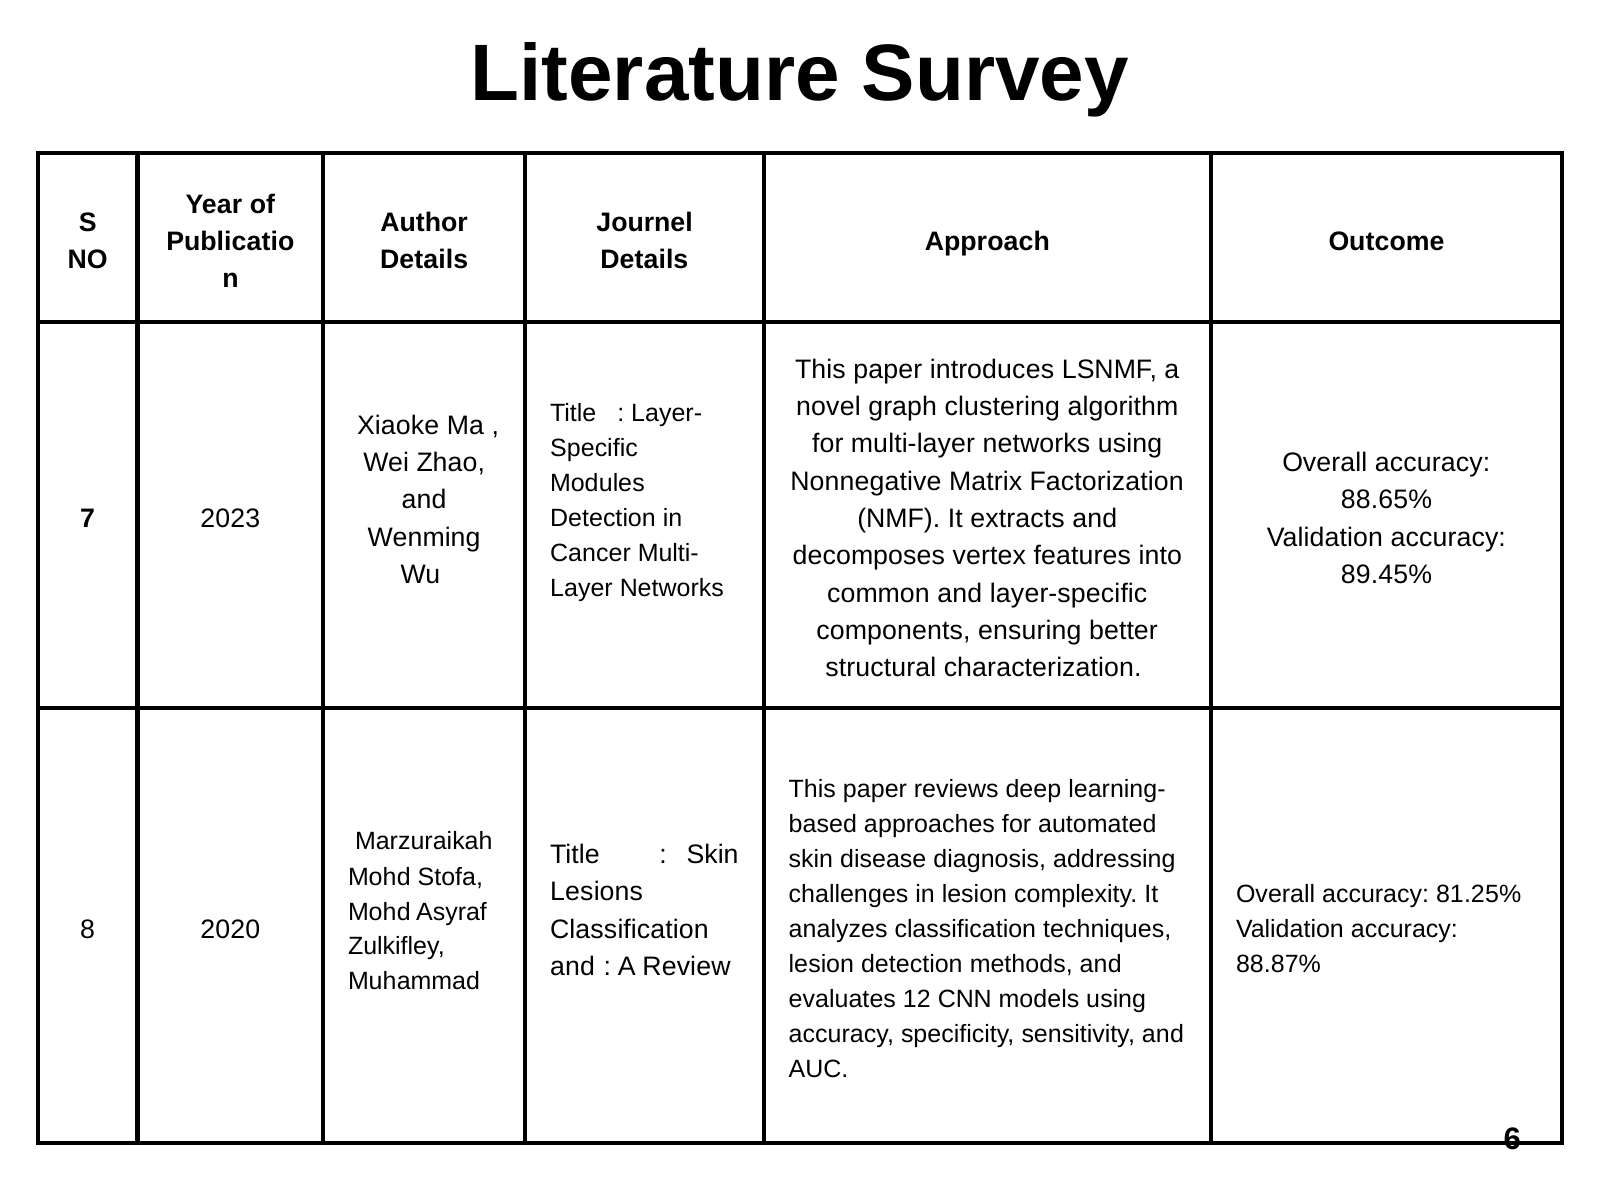

Literature Survey
| S NO | Year of Publication | Author Details | Journel Details | Approach | Outcome |
| --- | --- | --- | --- | --- | --- |
| 7 | 2023 | Xiaoke Ma , Wei Zhao, and Wenming Wu | Title : Layer-Specific Modules Detection in Cancer Multi-Layer Networks | This paper introduces LSNMF, a novel graph clustering algorithm for multi-layer networks using Nonnegative Matrix Factorization (NMF). It extracts and decomposes vertex features into common and layer-specific components, ensuring better structural characterization. | Overall accuracy: 88.65% Validation accuracy: 89.45% |
| 8 | 2020 | Marzuraikah Mohd Stofa, Mohd Asyraf Zulkifley, Muhammad | Title : Skin Lesions Classification and : A Review | This paper reviews deep learning-based approaches for automated skin disease diagnosis, addressing challenges in lesion complexity. It analyzes classification techniques, lesion detection methods, and evaluates 12 CNN models using accuracy, specificity, sensitivity, and AUC. | Overall accuracy: 81.25% Validation accuracy: 88.87% |

6